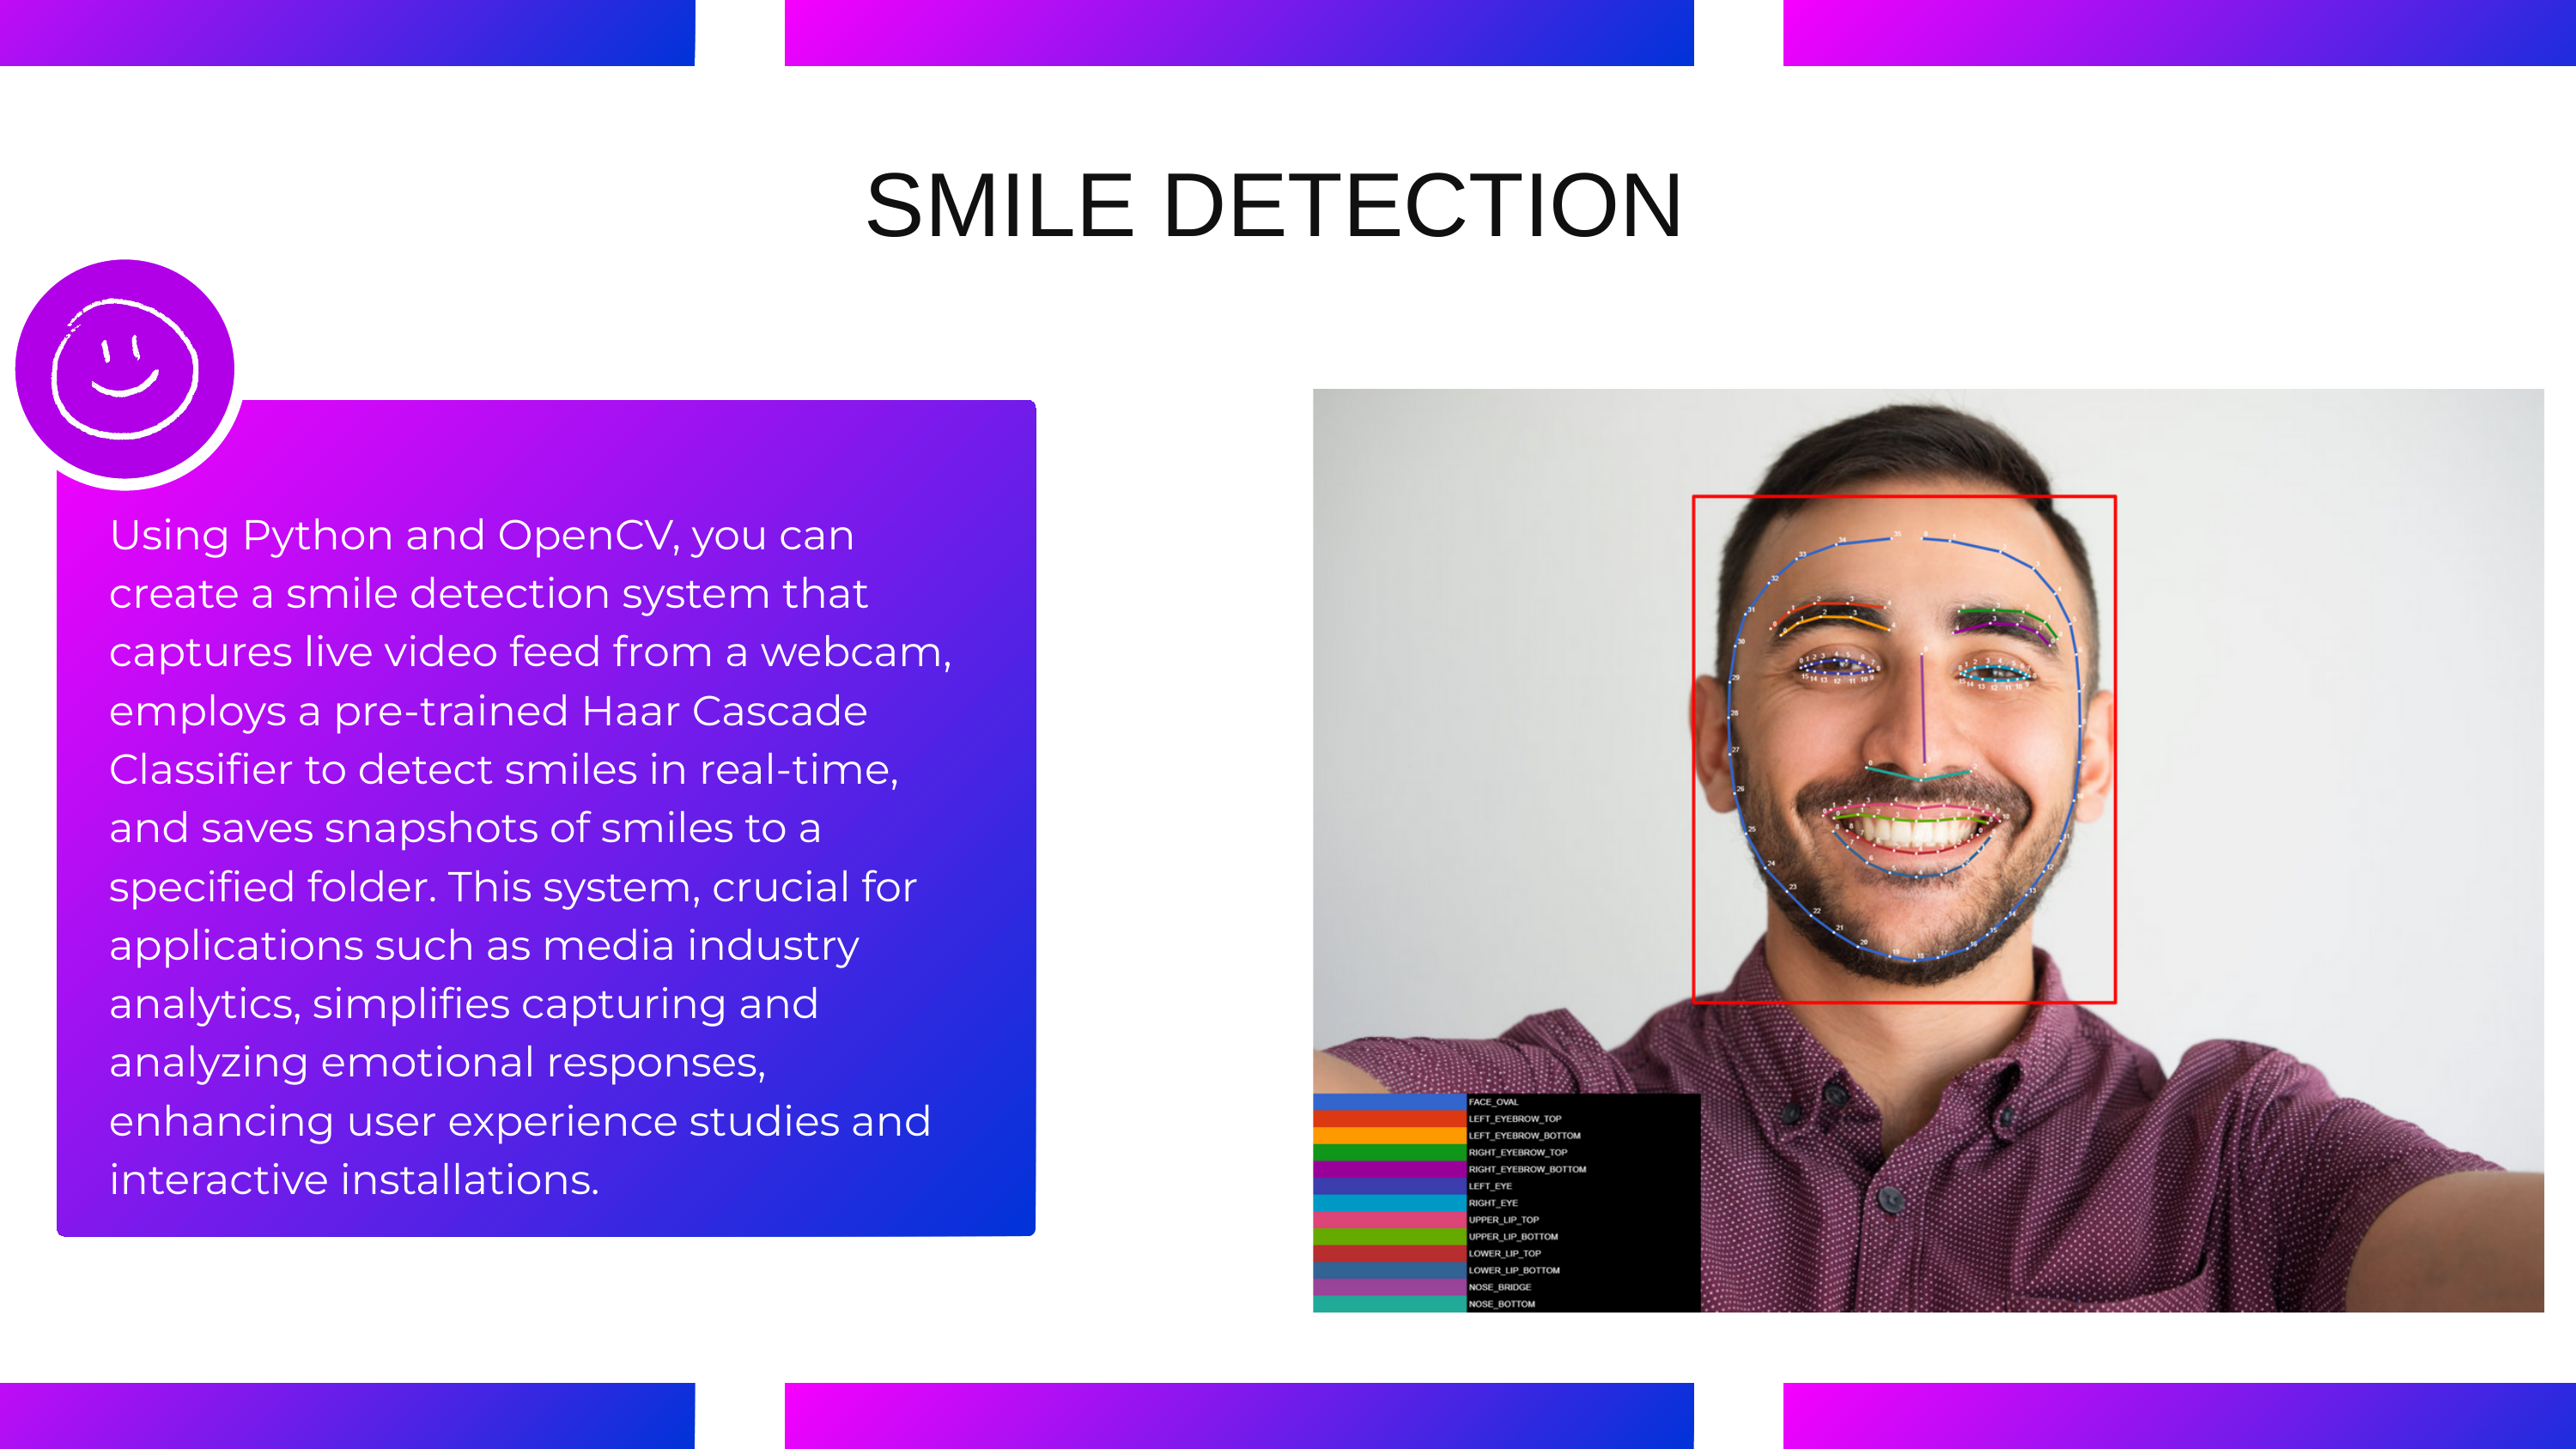

SMILE DETECTION

Using Python and OpenCV, you can create a smile detection system that captures live video feed from a webcam, employs a pre-trained Haar Cascade Classifier to detect smiles in real-time, and saves snapshots of smiles to a specified folder. This system, crucial for applications such as media industry analytics, simplifies capturing and analyzing emotional responses, enhancing user experience studies and interactive installations.